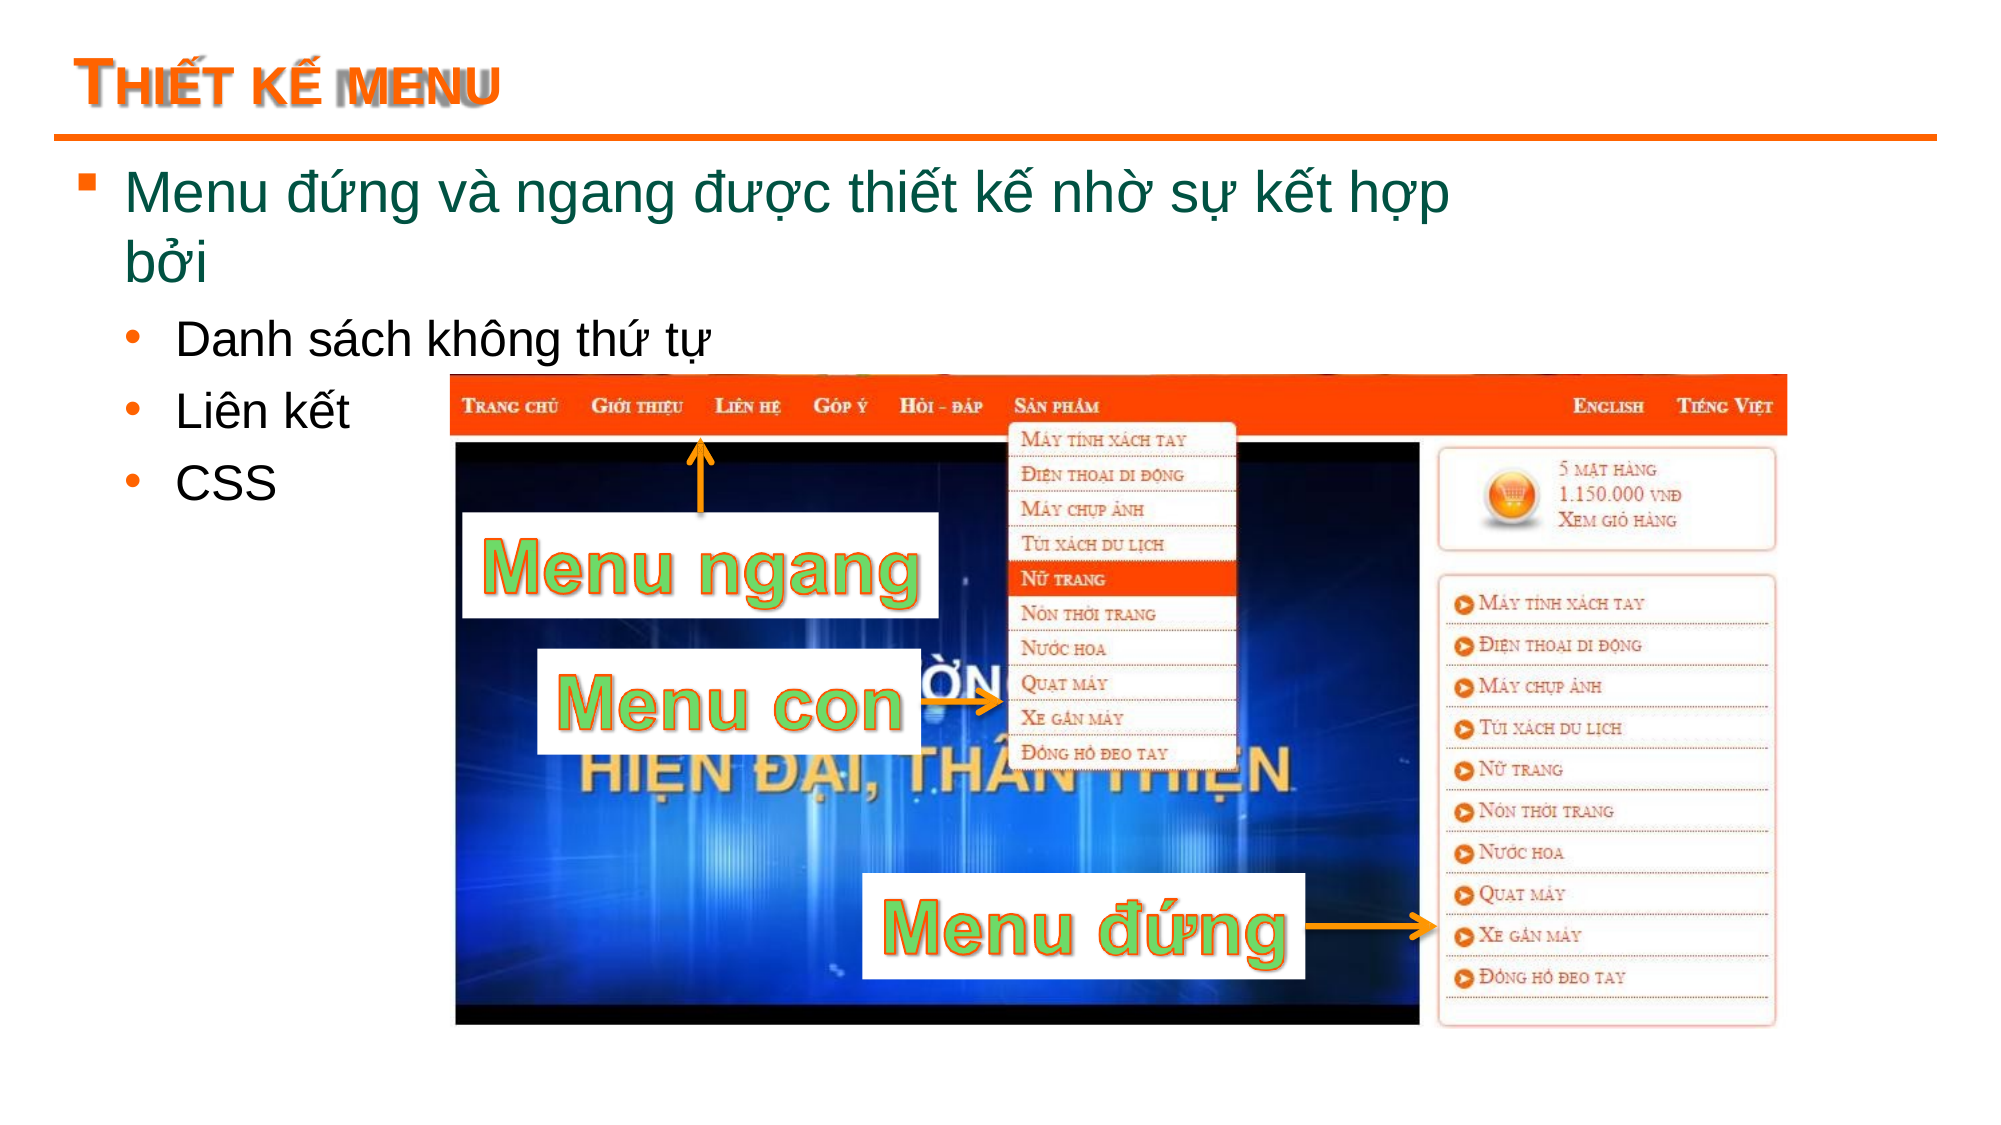

# THIẾT KẾ MENU
Menu đứng và ngang được thiết kế nhờ sự kết hợp bởi
Danh sách không thứ tự
Liên kết
CSS